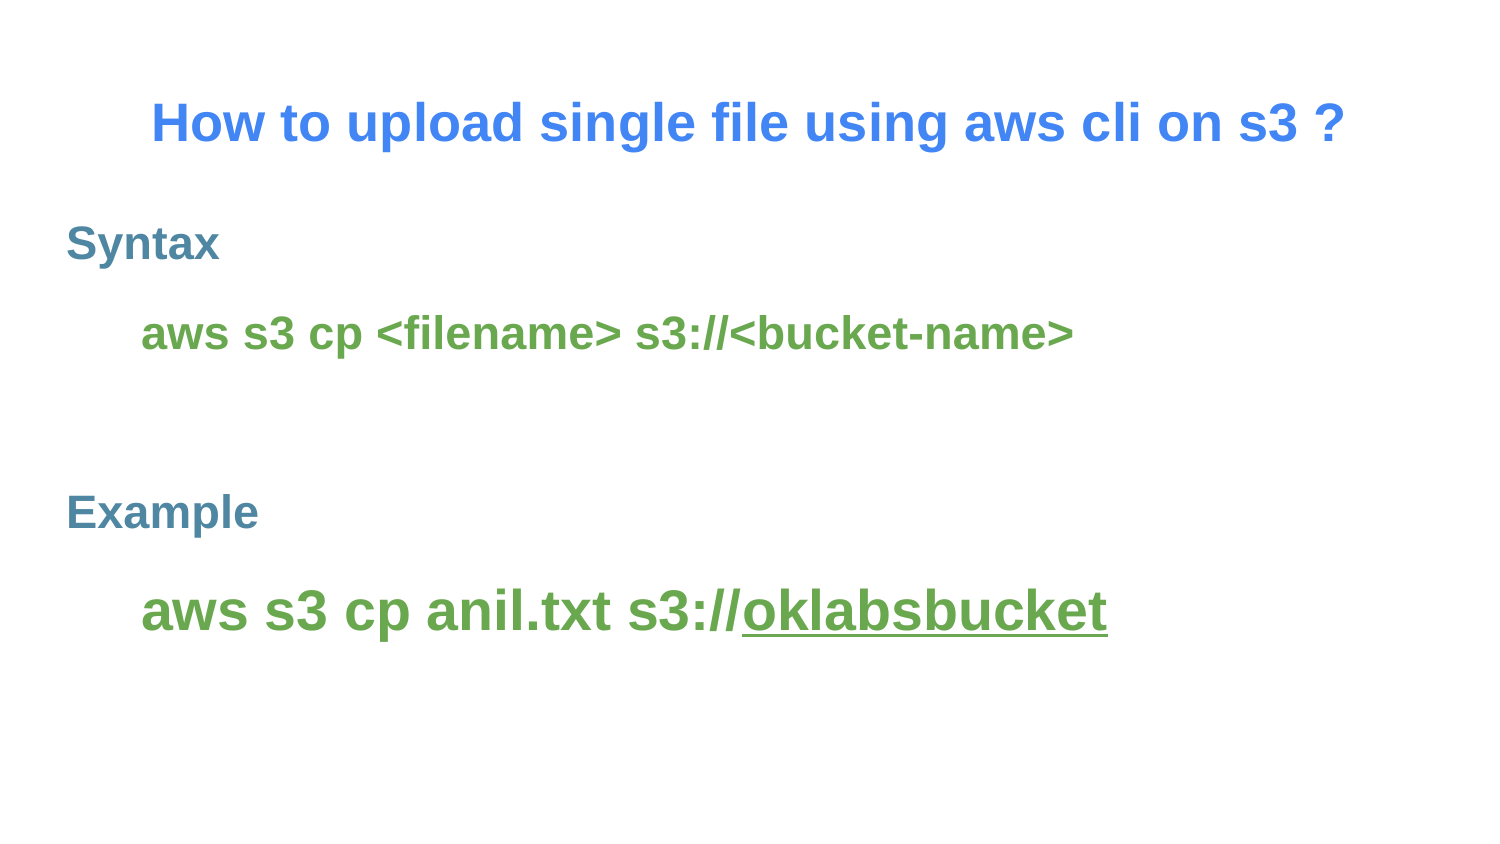

# How to upload single file using aws cli on s3 ?
Syntax
aws s3 cp <filename> s3://<bucket-name>

Example
aws s3 cp anil.txt s3://oklabsbucket